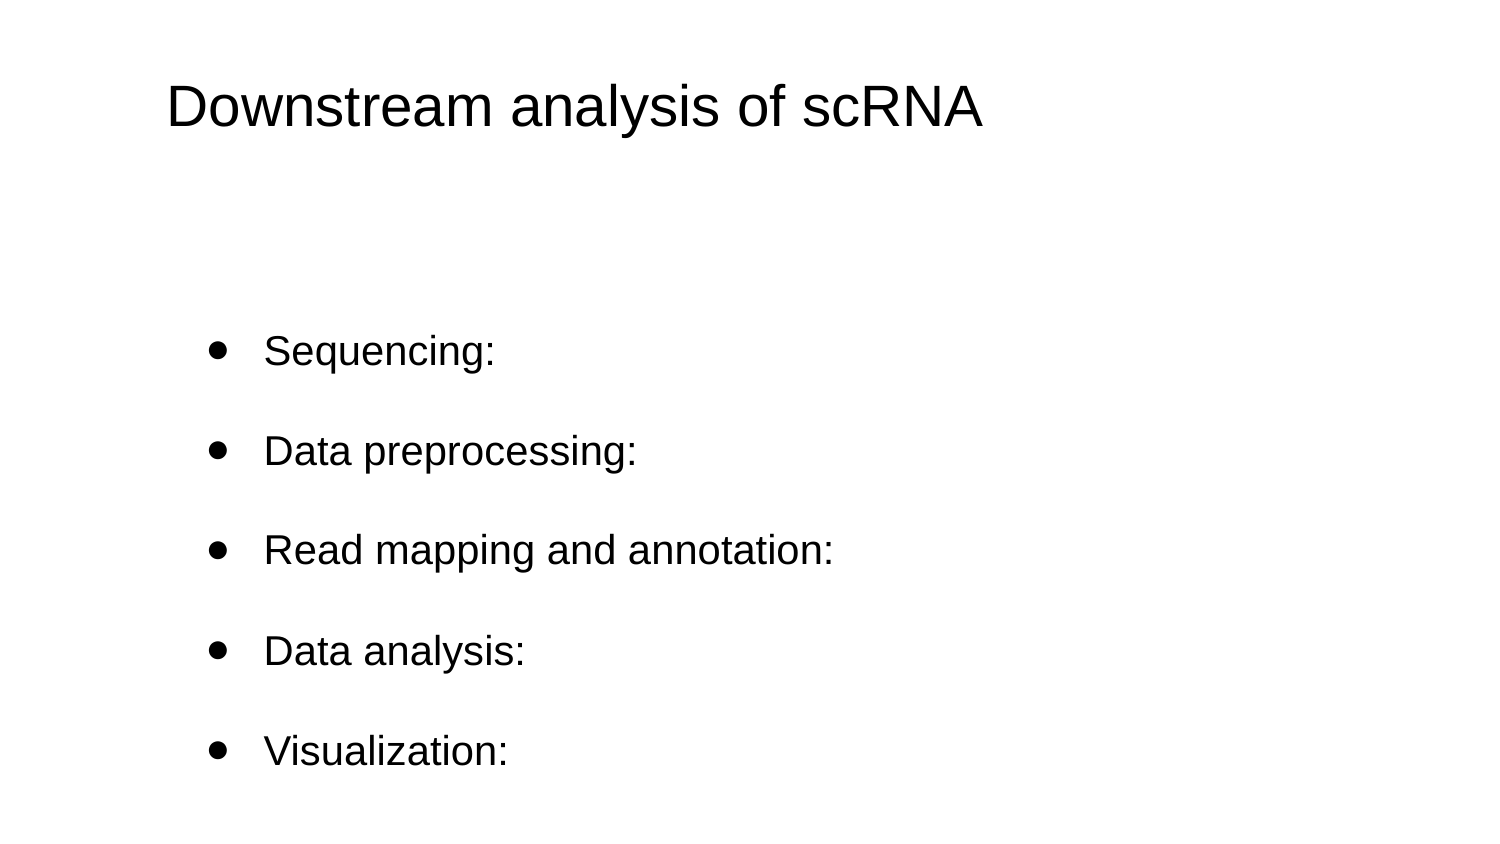

# Downstream analysis of scRNA
Sequencing:
Data preprocessing:
Read mapping and annotation:
Data analysis:
Visualization: